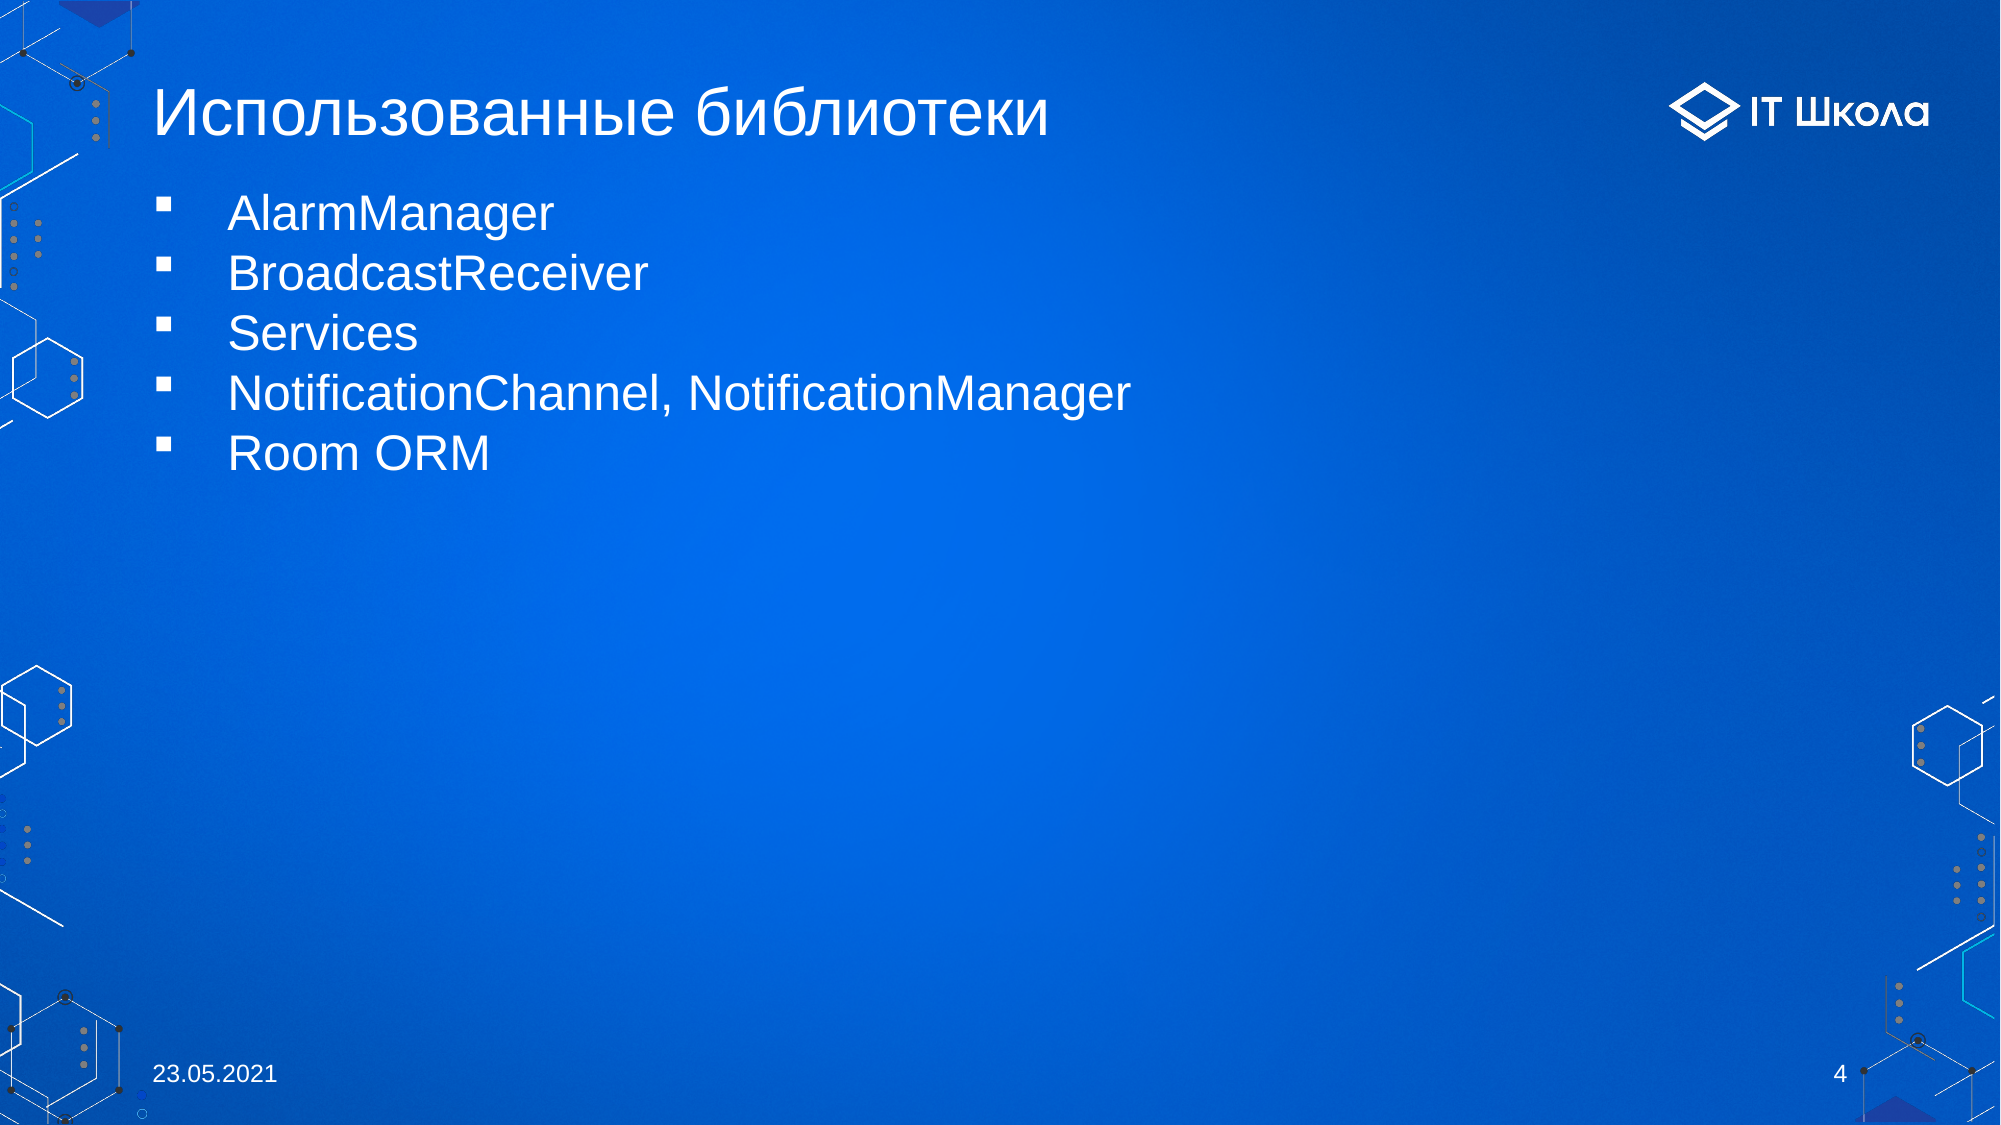

# Использованные библиотеки
AlarmManager
BroadcastReceiver
Services
NotificationChannel, NotificationManager
Room ORM
23.05.2021
4